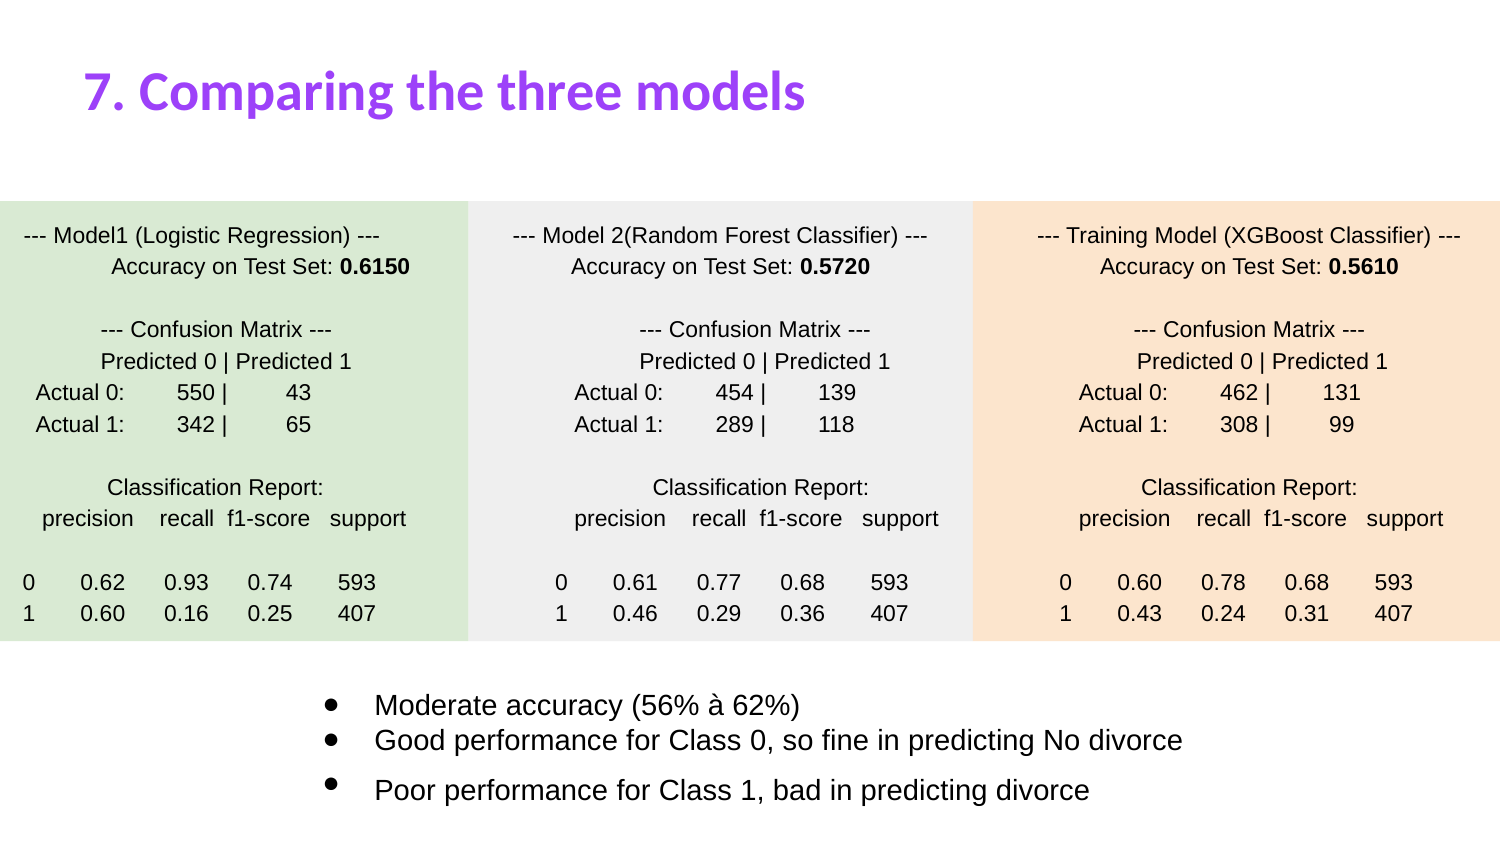

7. Comparing the three models

--- Model1 (Logistic Regression) ---
                  Accuracy on Test Set: 0.6150

                       --- Confusion Matrix ---
                       Predicted 0 | Predicted 1
             Actual 0:        550 |         43
             Actual 1:        342 |         65

                        Classification Report:
              precision    recall  f1-score   support

           0       0.62      0.93      0.74       593
           1       0.60      0.16      0.25       407
--- Model 2(Random Forest Classifier) ---
Accuracy on Test Set: 0.5720

                        --- Confusion Matrix ---
                        Predicted 0 | Predicted 1
              Actual 0:        454 |        139
              Actual 1:        289 |        118

                          Classification Report:
              precision    recall  f1-score   support

           0       0.61      0.77      0.68       593
           1       0.46      0.29      0.36       407
--- Training Model (XGBoost Classifier) ---
Accuracy on Test Set: 0.5610

--- Confusion Matrix ---
    Predicted 0 | Predicted 1
              Actual 0:        462 |        131
              Actual 1:        308 |         99

Classification Report:
              precision    recall  f1-score   support

           0       0.60      0.78      0.68       593
           1       0.43      0.24      0.31       407
Moderate accuracy (56% à 62%)
Good performance for Class 0, so fine in predicting No divorce
Poor performance for Class 1, bad in predicting divorce